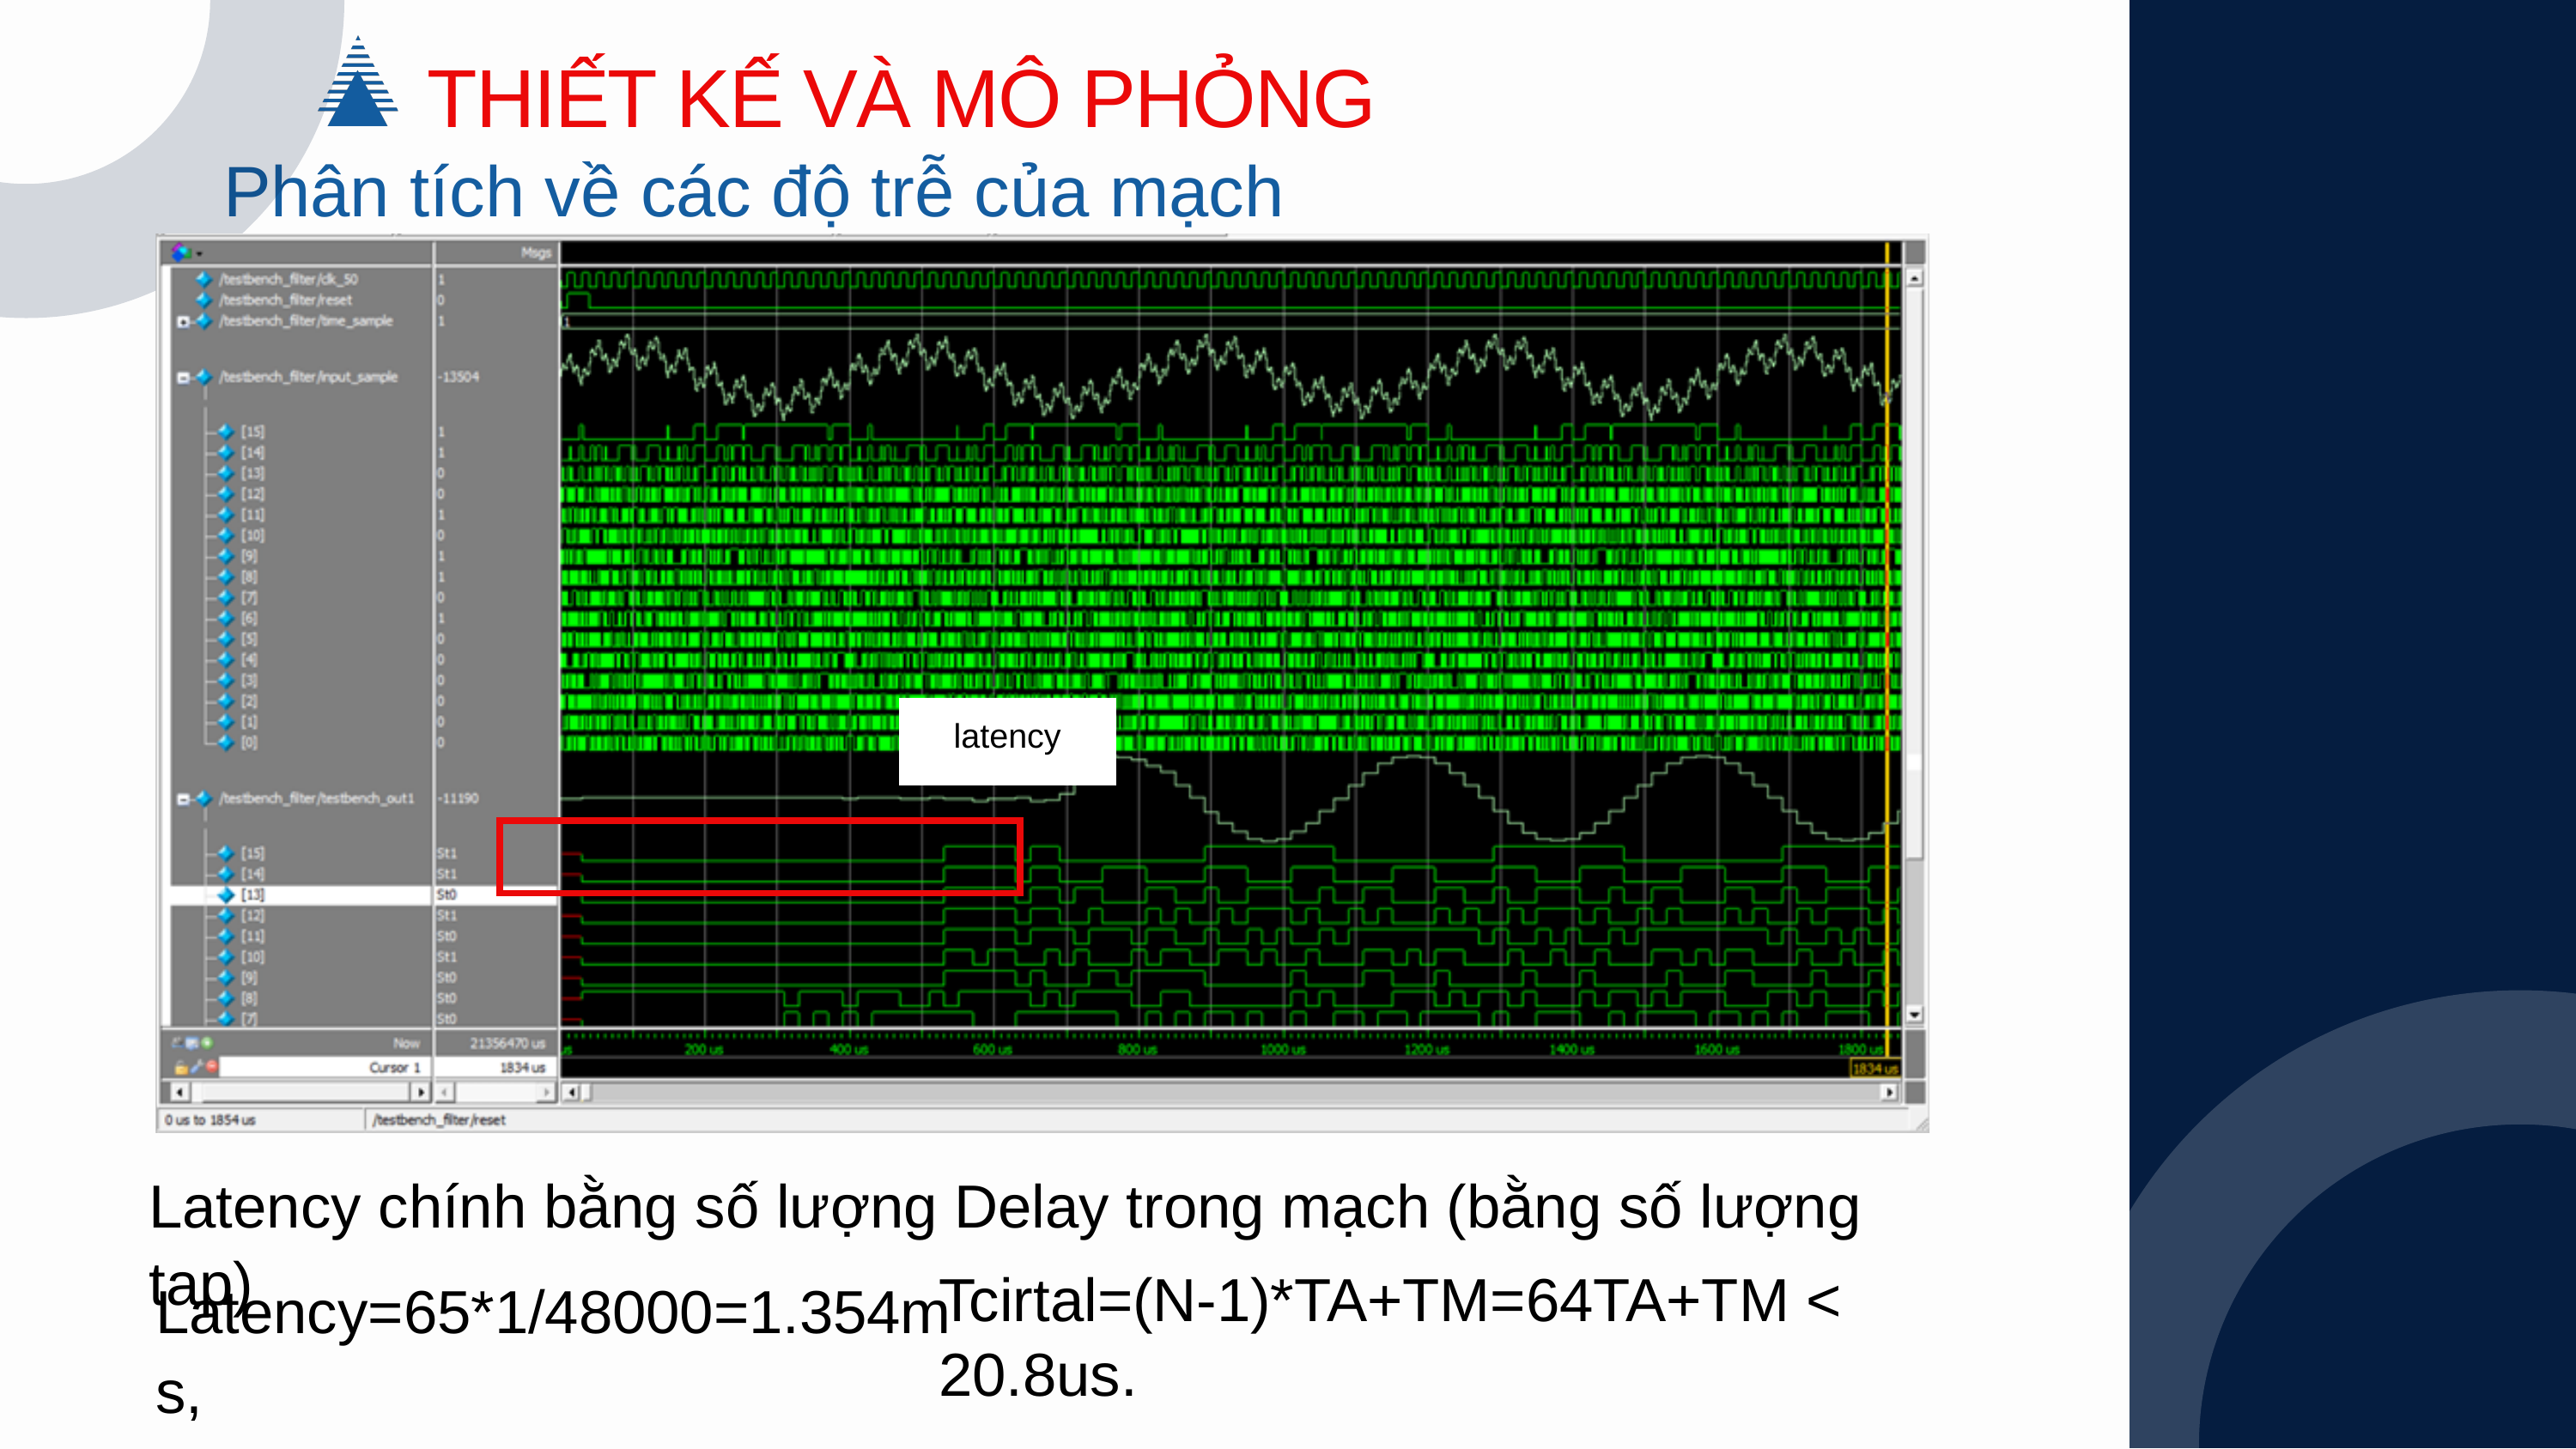

THIẾT KẾ VÀ MÔ PHỎNG

Phân tích về các độ trễ của mạch

latency

Latency chính bằng số lượng Delay trong mạch (bằng số lượng tap)
Tcirtal=(N-1)*TA+TM=64TA+TM < 20.8us.
Latency=65*1/48000=1.354ms,